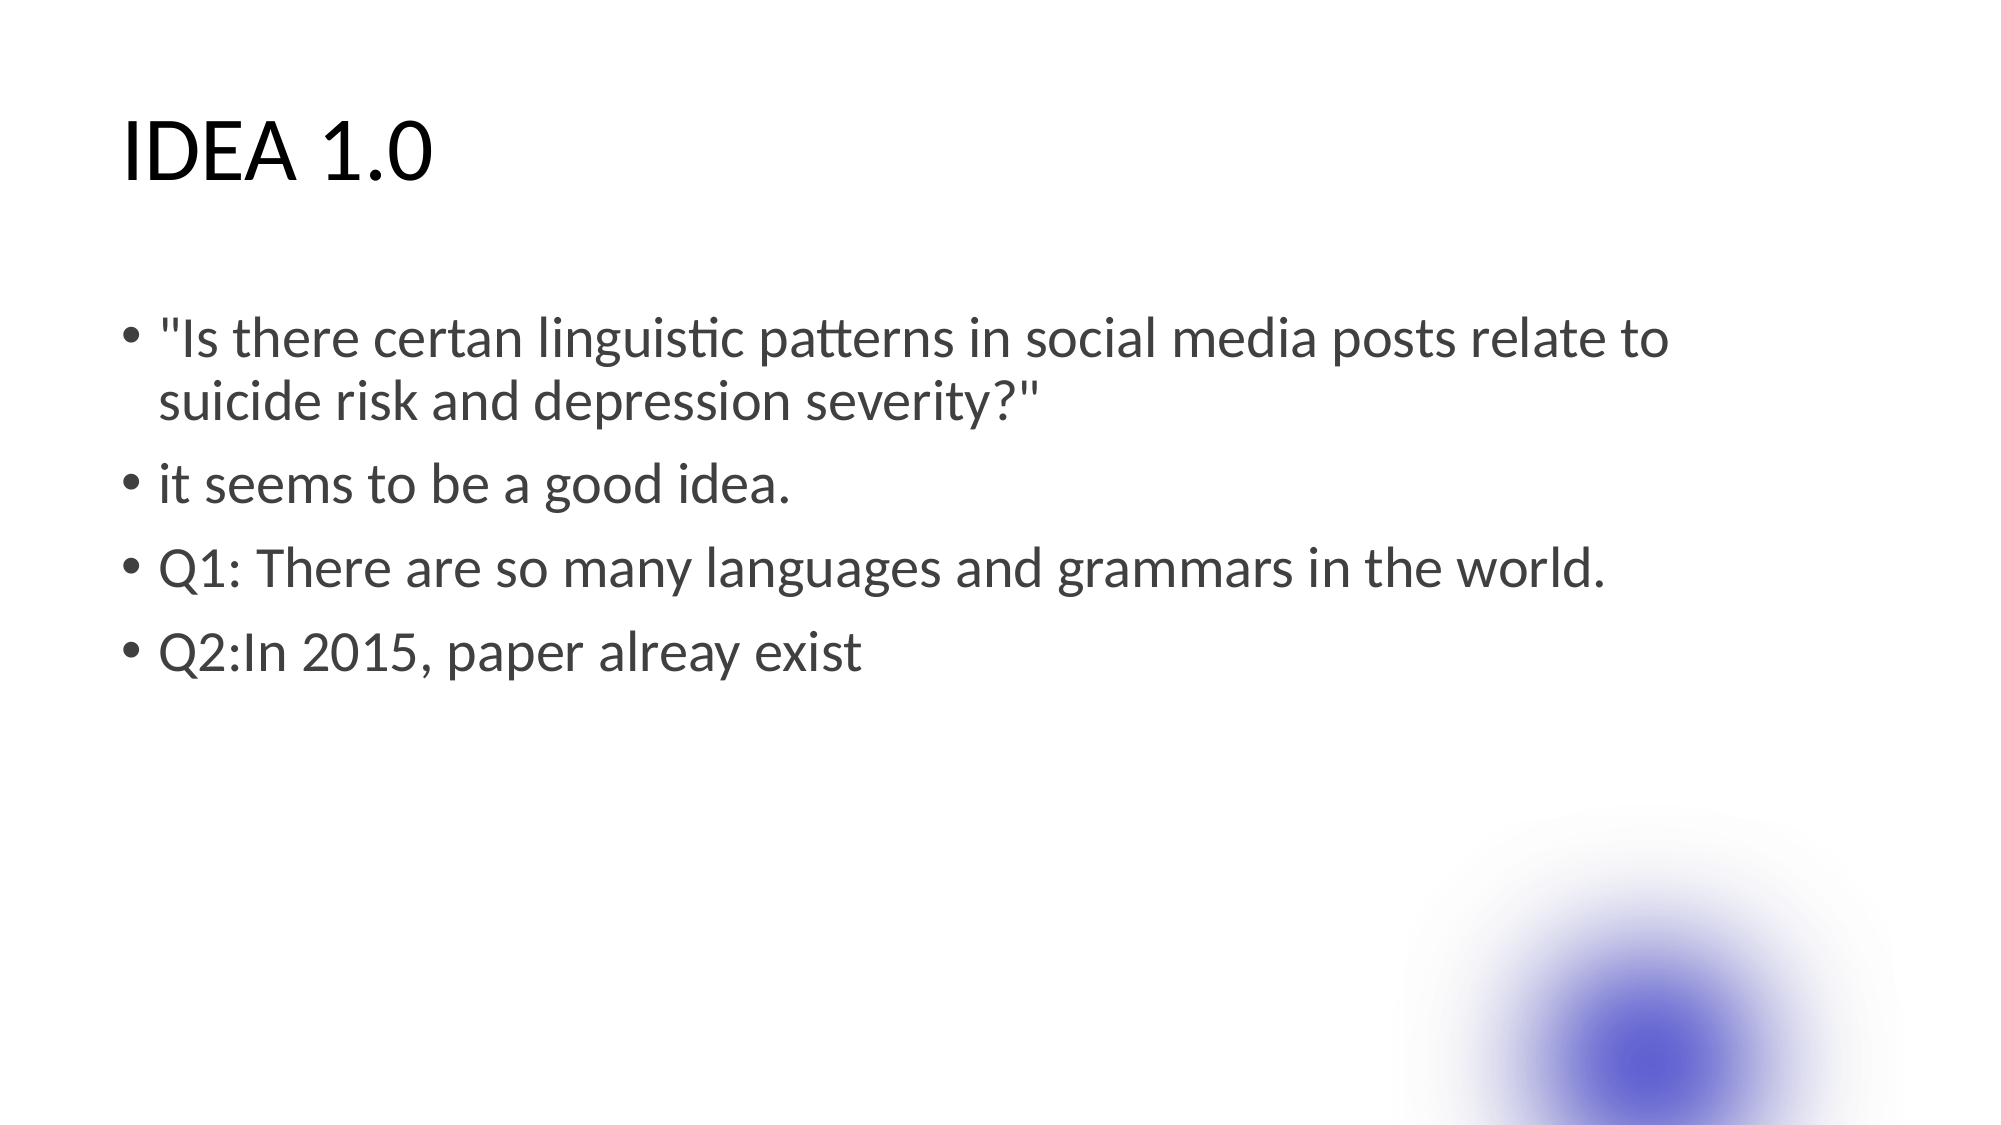

# IDEA 1.0
"Is there certan linguistic patterns in social media posts relate to suicide risk and depression severity?"
it seems to be a good idea.
Q1: There are so many languages and grammars in the world.
Q2:In 2015, paper alreay exist